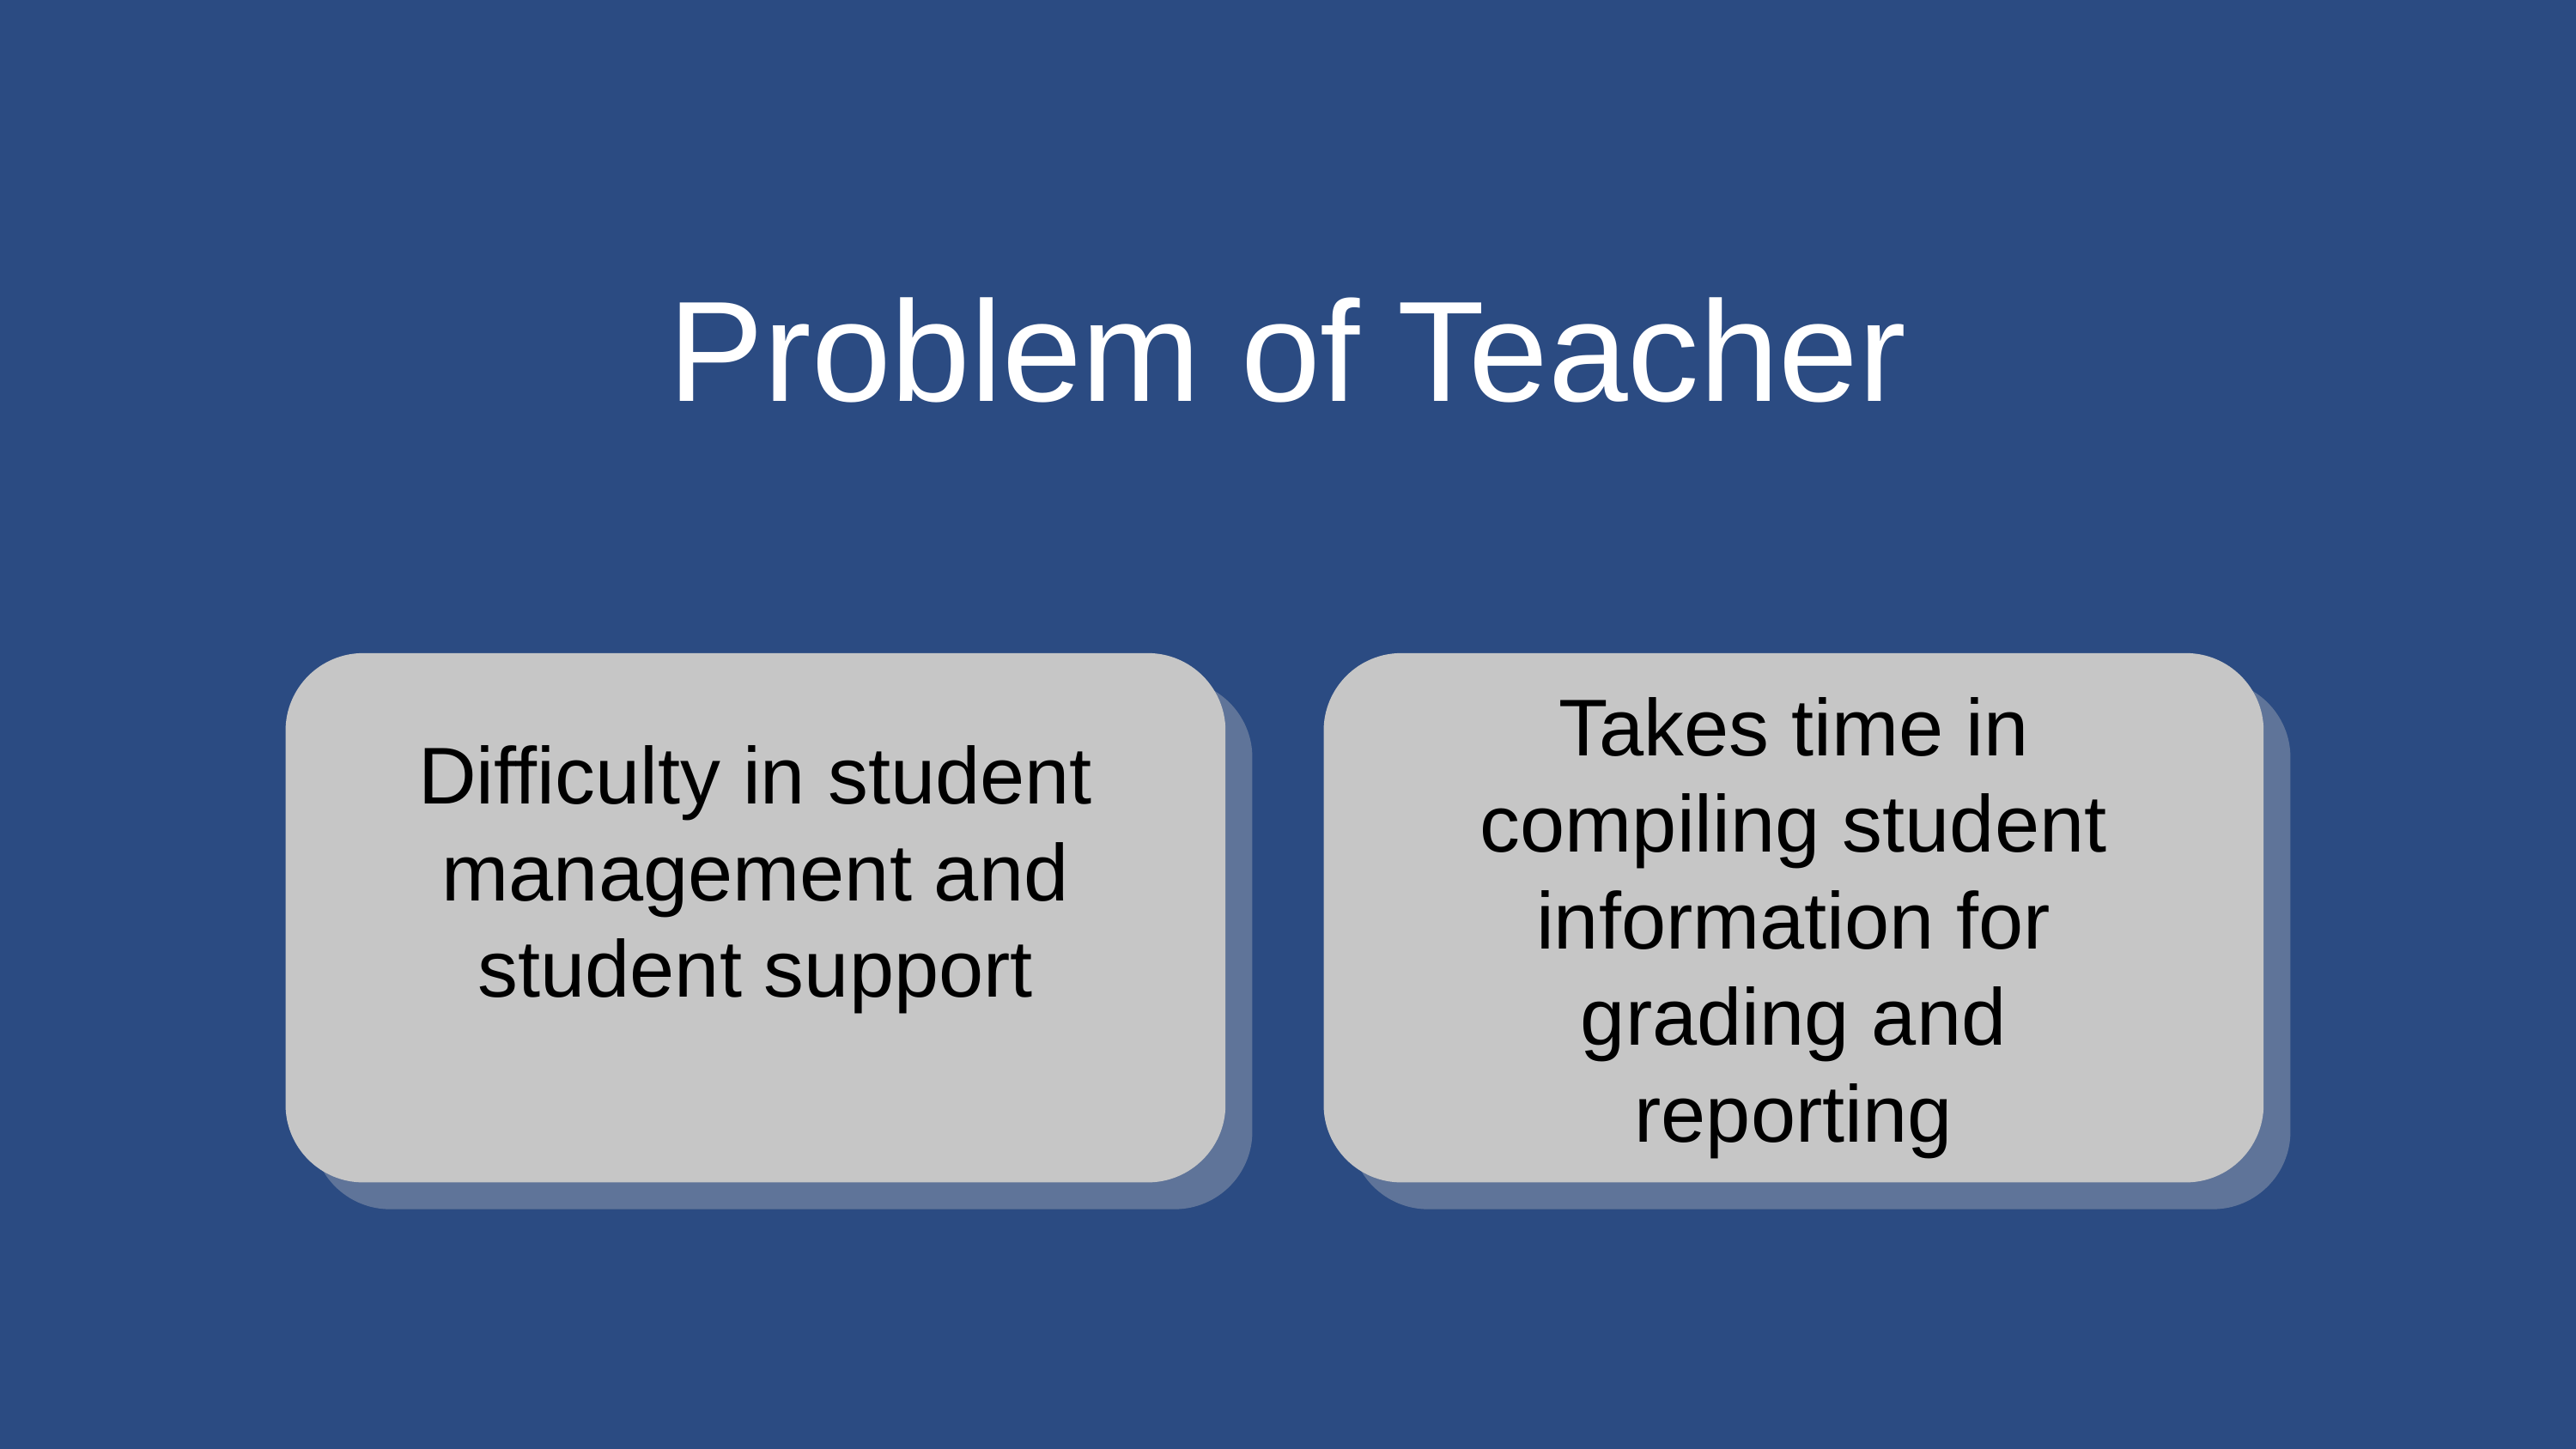

Problem of Teacher

Difficulty in student management and student support

Takes time in compiling student information for grading and reporting